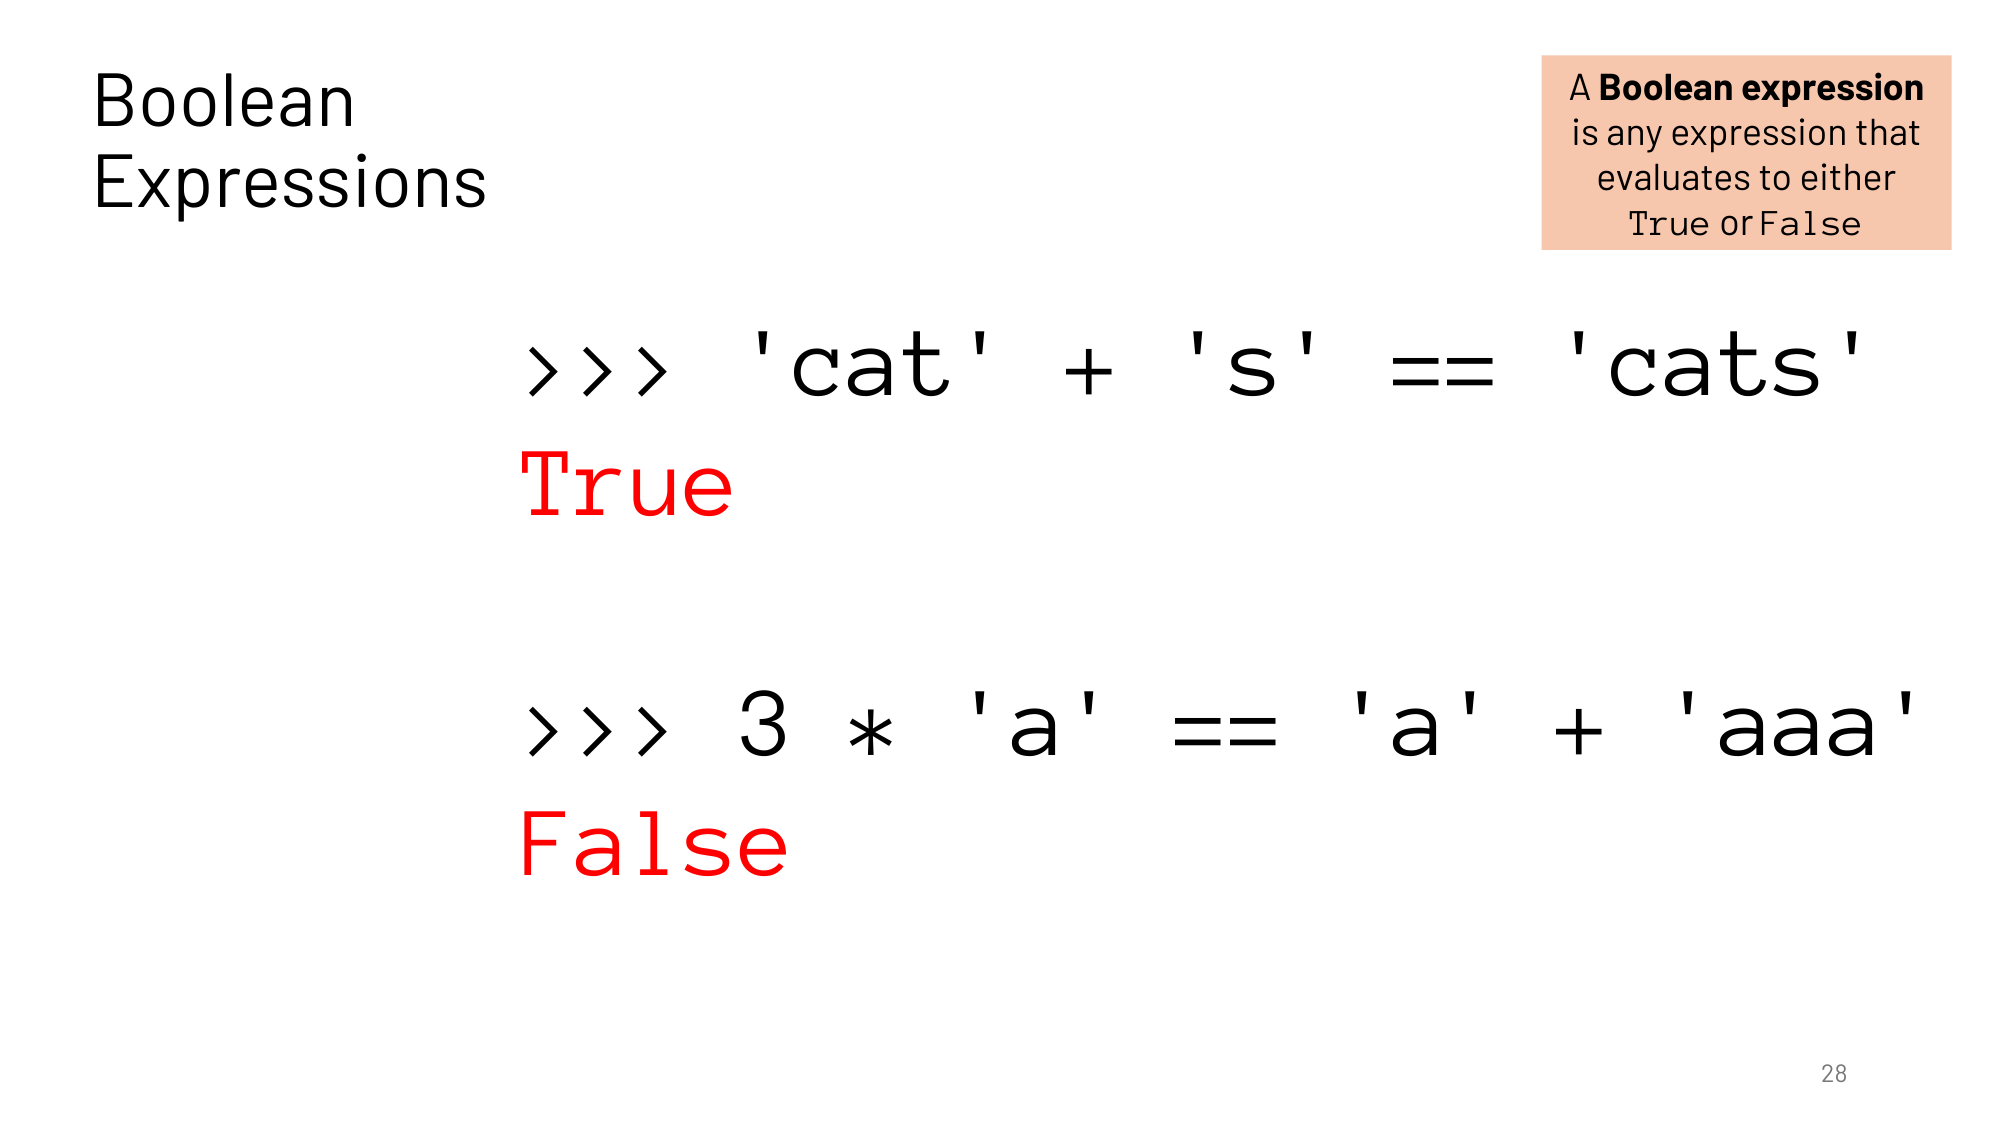

# Boolean Expressions
A Boolean expression is any expression that evaluates to either True or False
>>> 'cat' + 's' == 'cats'
True
>>> 3 * 'a' == 'a' + 'aaa'
False
28